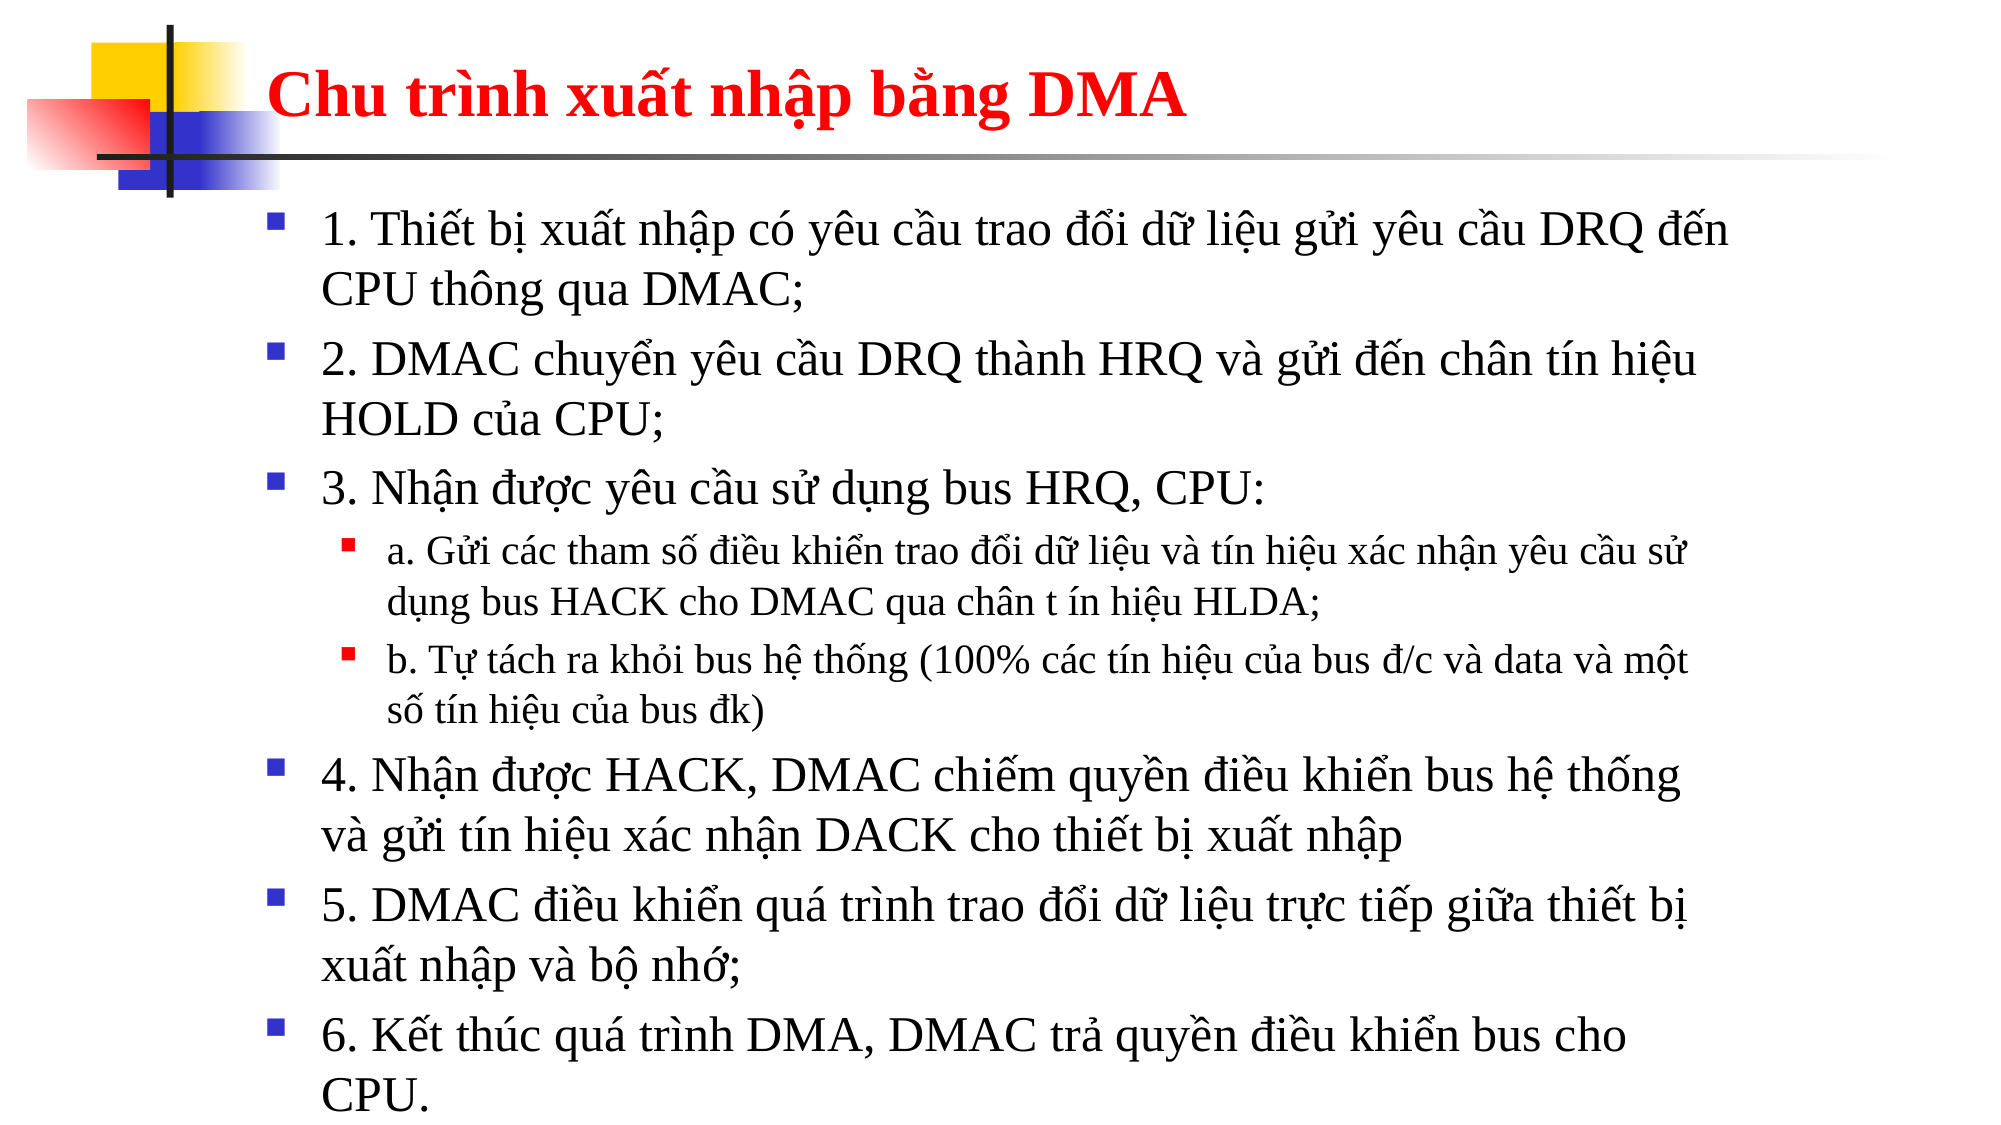

# Chu trình xuất nhập bằng DMA
1. Thiết bị xuất nhập có yêu cầu trao đổi dữ liệu gửi yêu cầu DRQ đến CPU thông qua DMAC;
2. DMAC chuyển yêu cầu DRQ thành HRQ và gửi đến chân tín hiệu HOLD của CPU;
3. Nhận được yêu cầu sử dụng bus HRQ, CPU:
a. Gửi các tham số điều khiển trao đổi dữ liệu và tín hiệu xác nhận yêu cầu sử dụng bus HACK cho DMAC qua chân t ín hiệu HLDA;
b. Tự tách ra khỏi bus hệ thống (100% các tín hiệu của bus đ/c và data và một số tín hiệu của bus đk)
4. Nhận được HACK, DMAC chiếm quyền điều khiển bus hệ thống và gửi tín hiệu xác nhận DACK cho thiết bị xuất nhập
5. DMAC điều khiển quá trình trao đổi dữ liệu trực tiếp giữa thiết bị xuất nhập và bộ nhớ;
6. Kết thúc quá trình DMA, DMAC trả quyền điều khiển bus cho CPU.